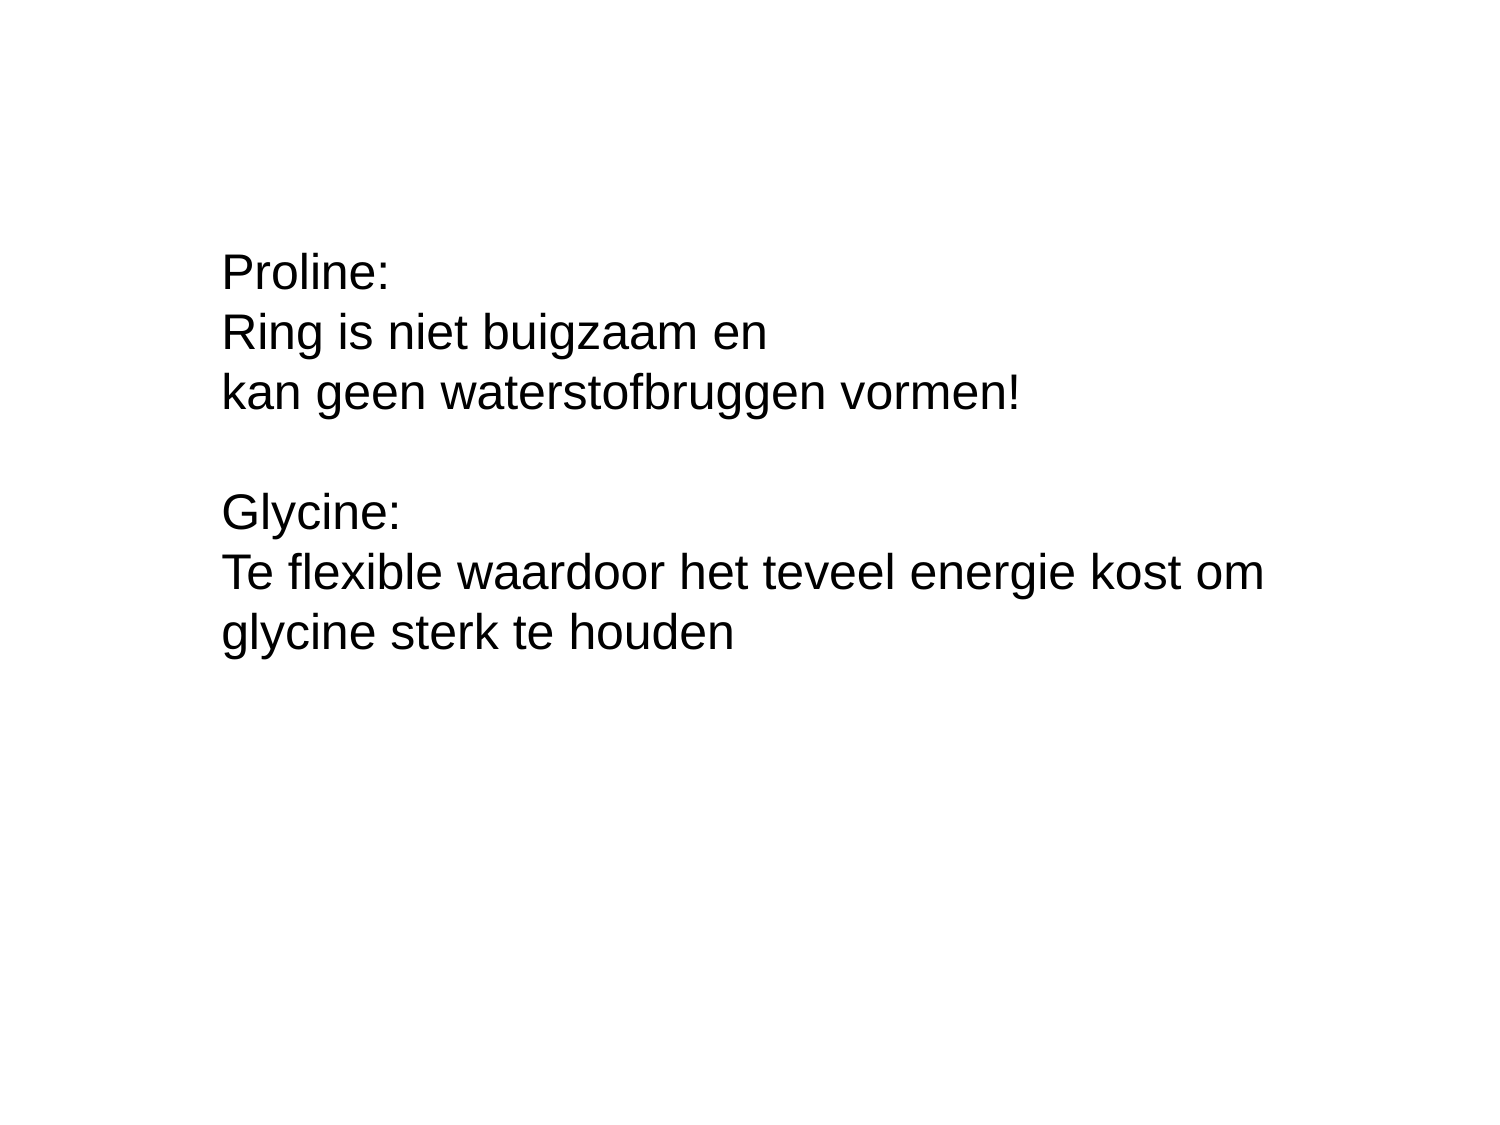

Proline:
Ring is niet buigzaam en
kan geen waterstofbruggen vormen!

Glycine:
Te flexible waardoor het teveel energie kost om glycine sterk te houden